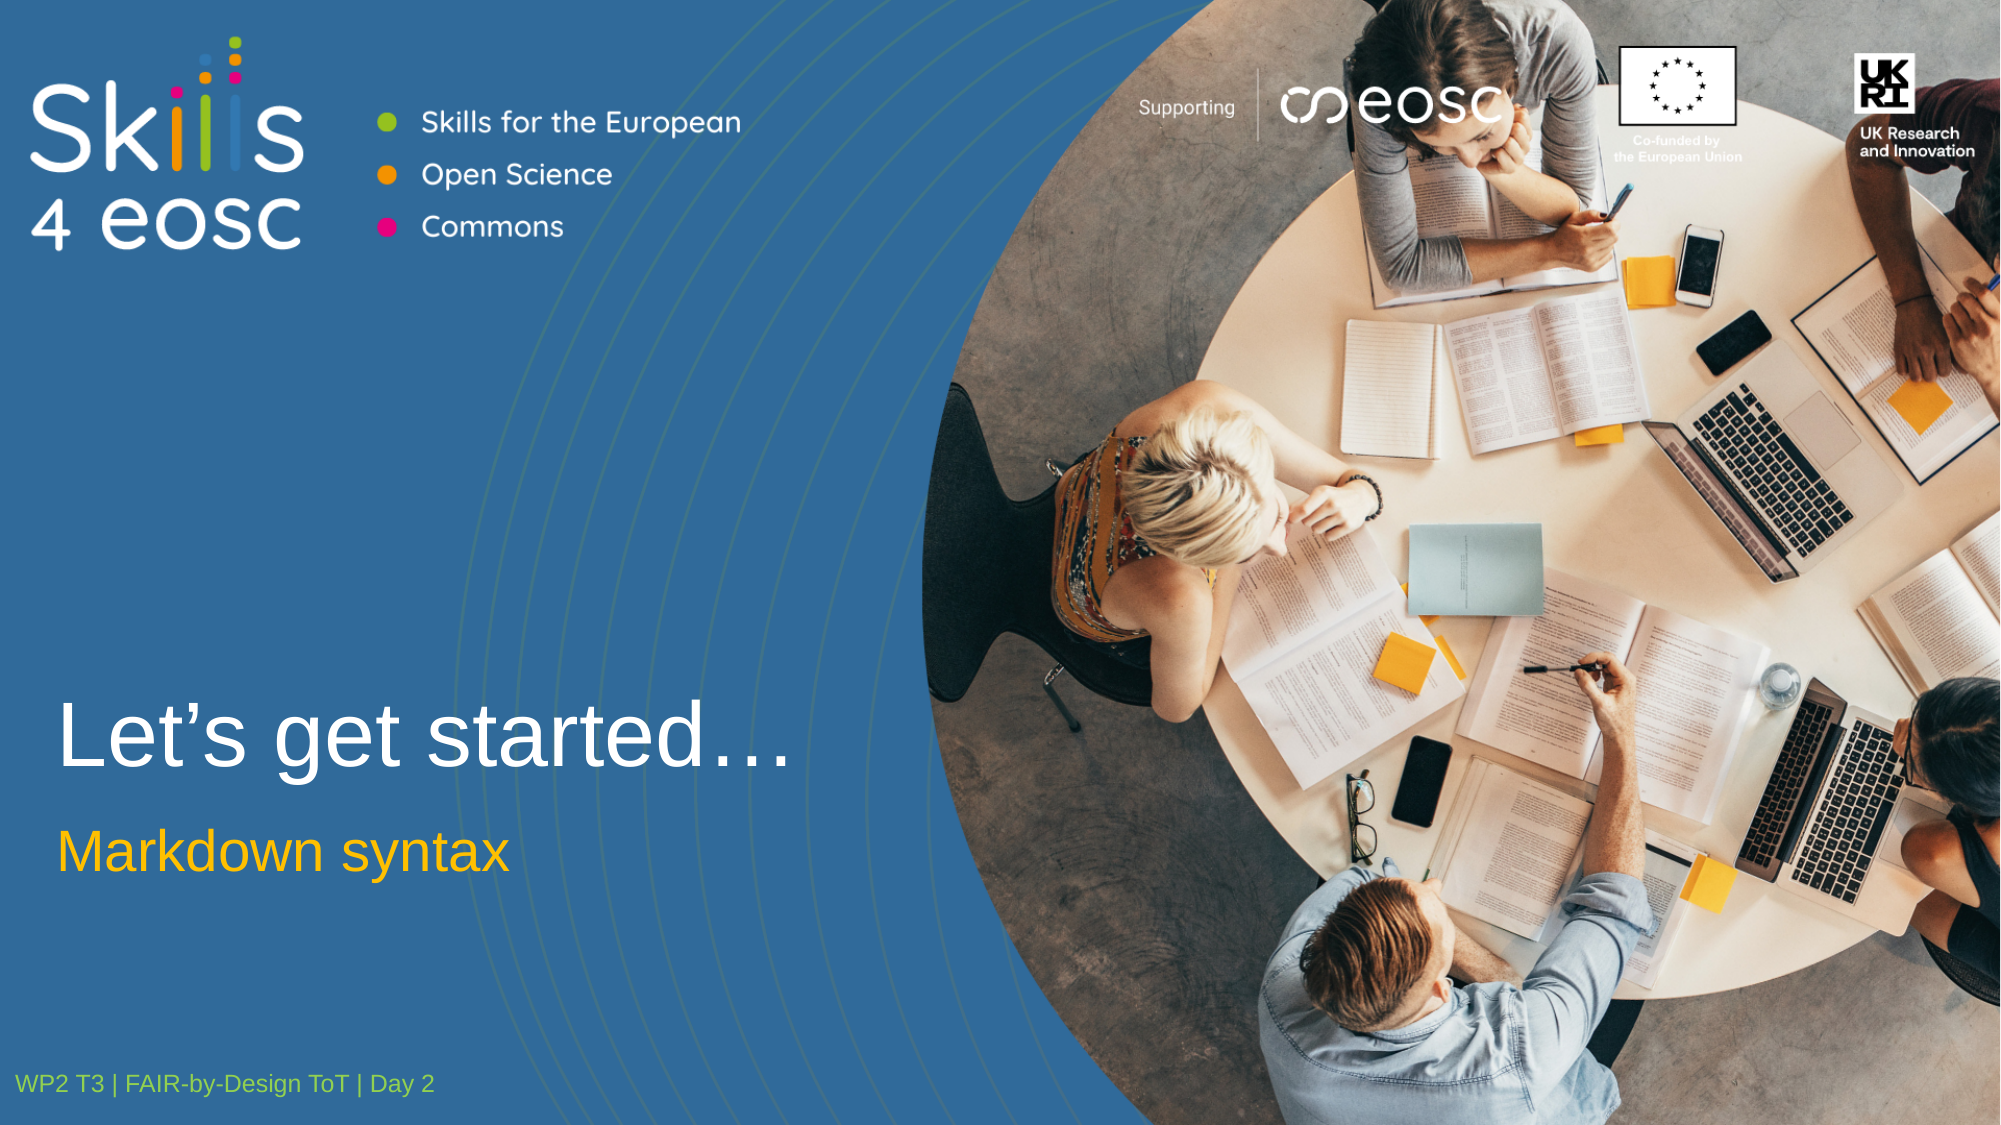

# Let’s get started…
Markdown syntax
WP2 T3 | FAIR-by-Design ToT | Day 2